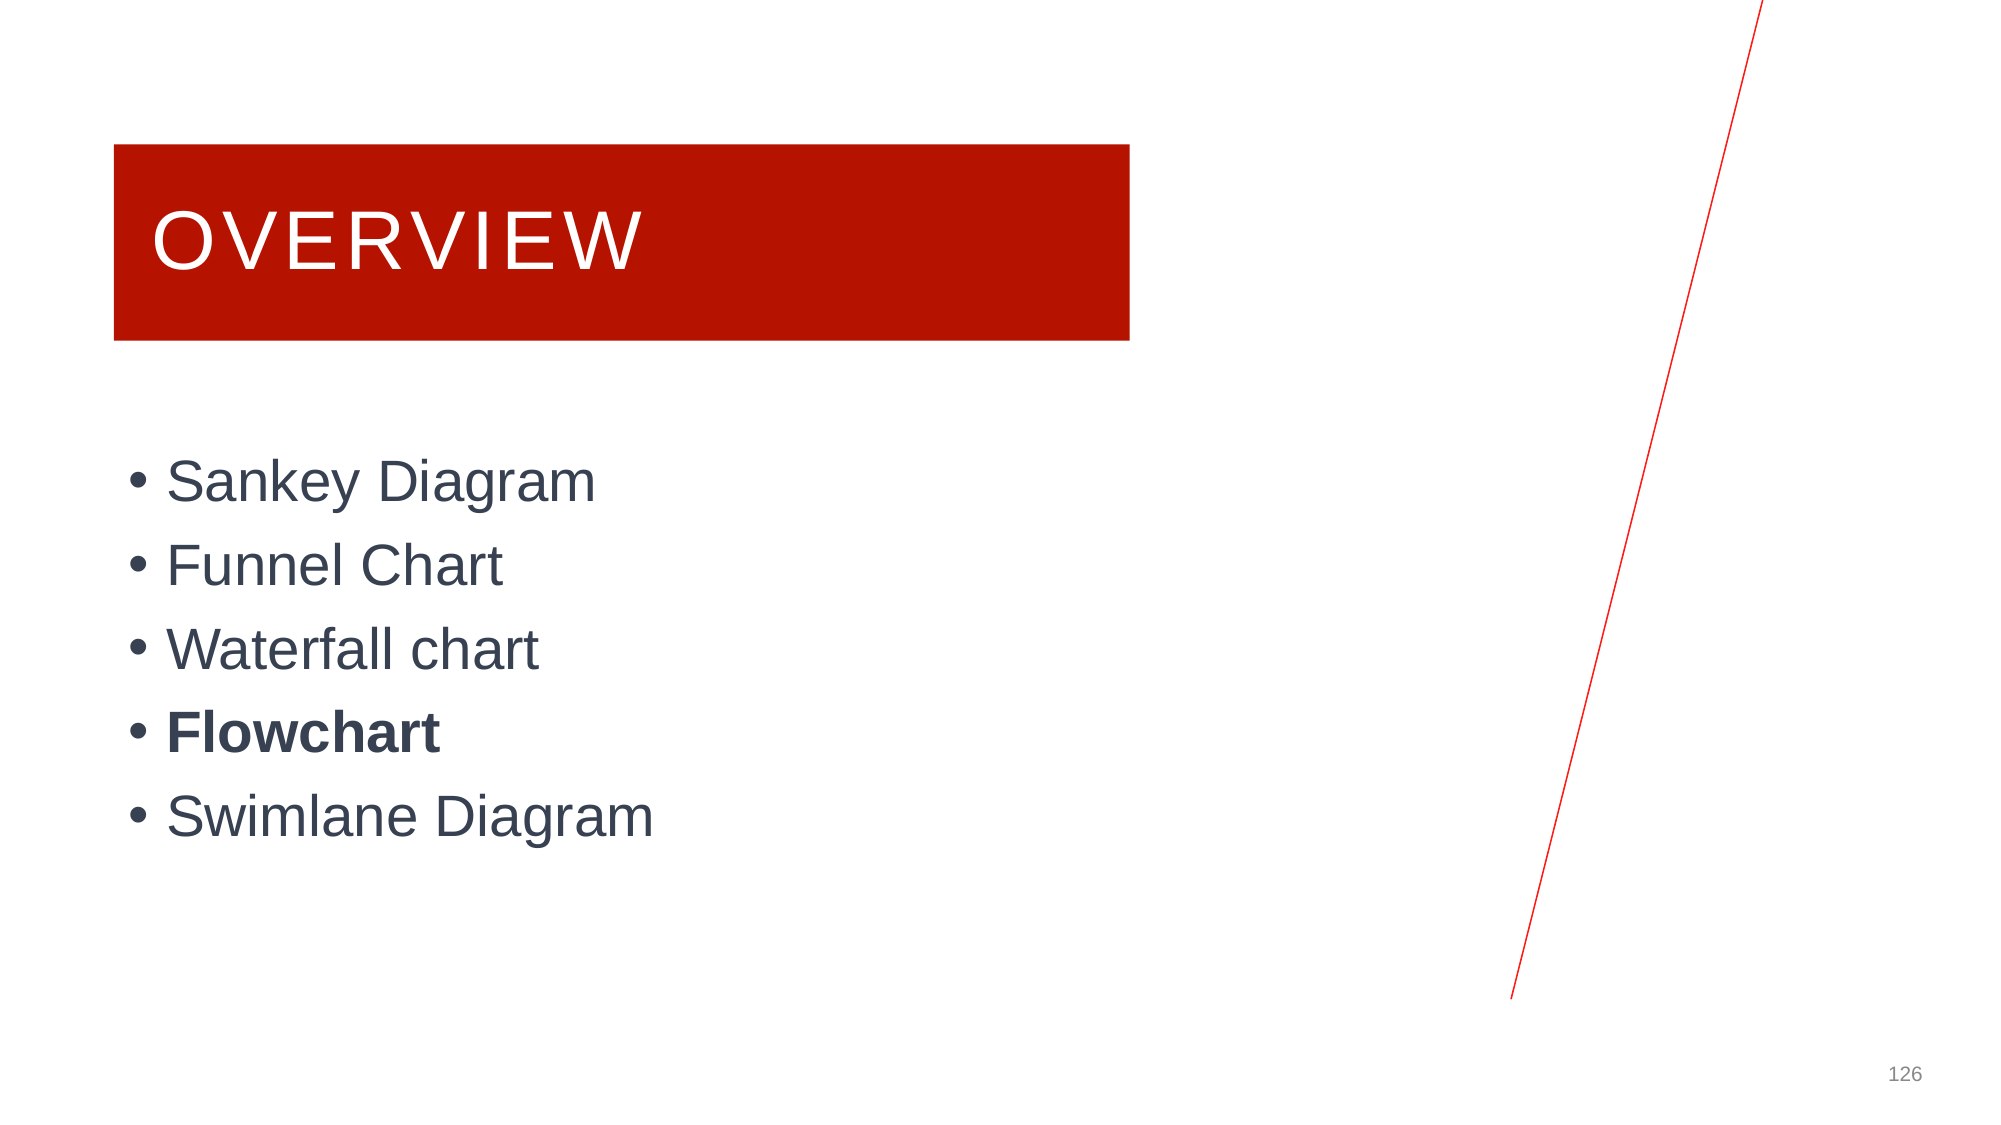

# Overview
Sankey Diagram
Funnel Chart
Waterfall chart
Flowchart
Swimlane Diagram
126